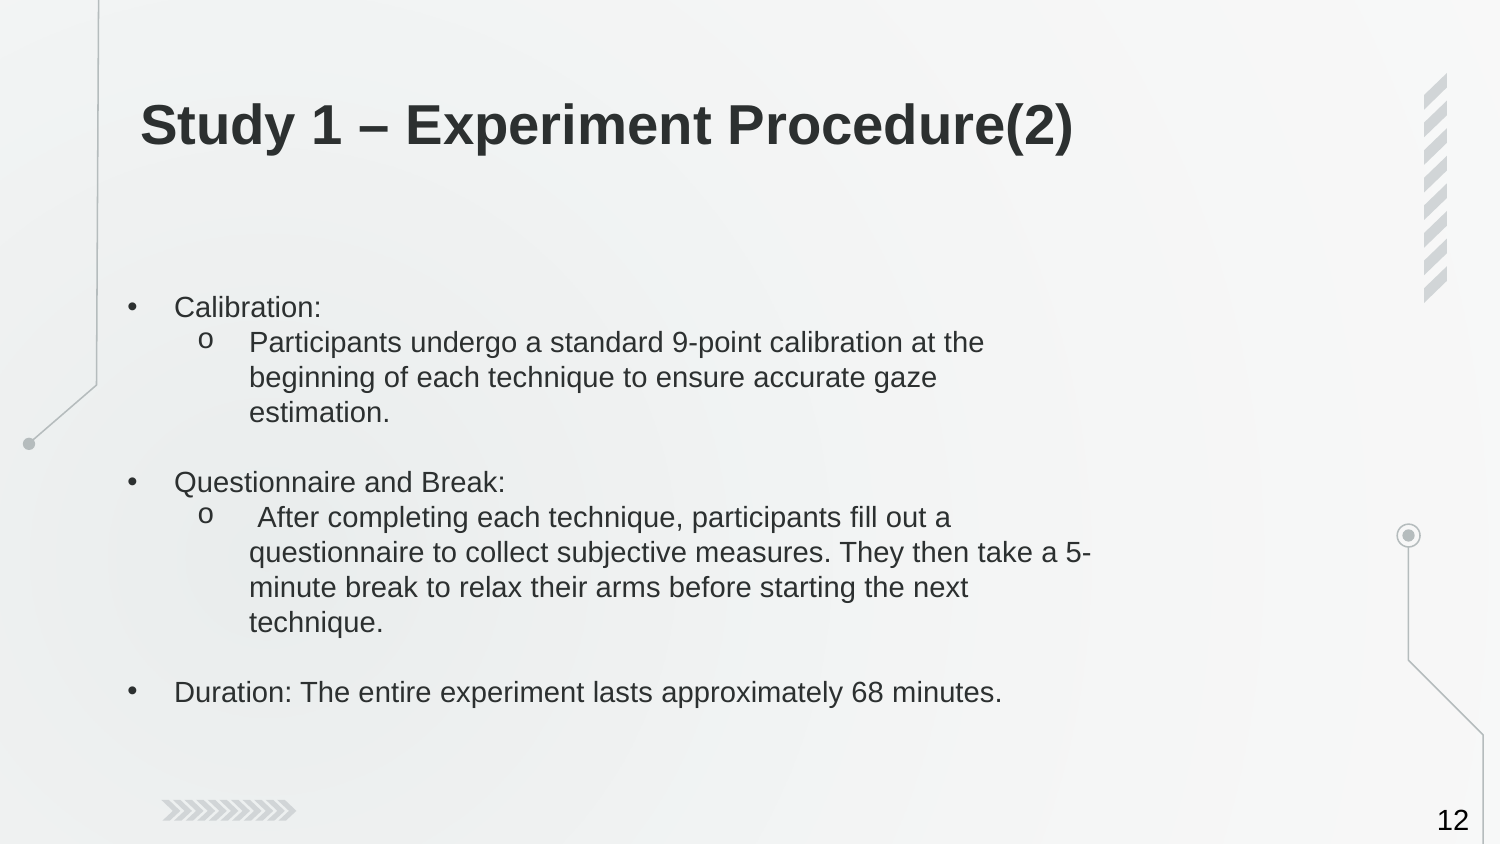

# Study 1 – Experiment Procedure(2)
Calibration:
Participants undergo a standard 9-point calibration at the beginning of each technique to ensure accurate gaze estimation.
Questionnaire and Break:
 After completing each technique, participants fill out a questionnaire to collect subjective measures. They then take a 5-minute break to relax their arms before starting the next technique.

Duration: The entire experiment lasts approximately 68 minutes.
12